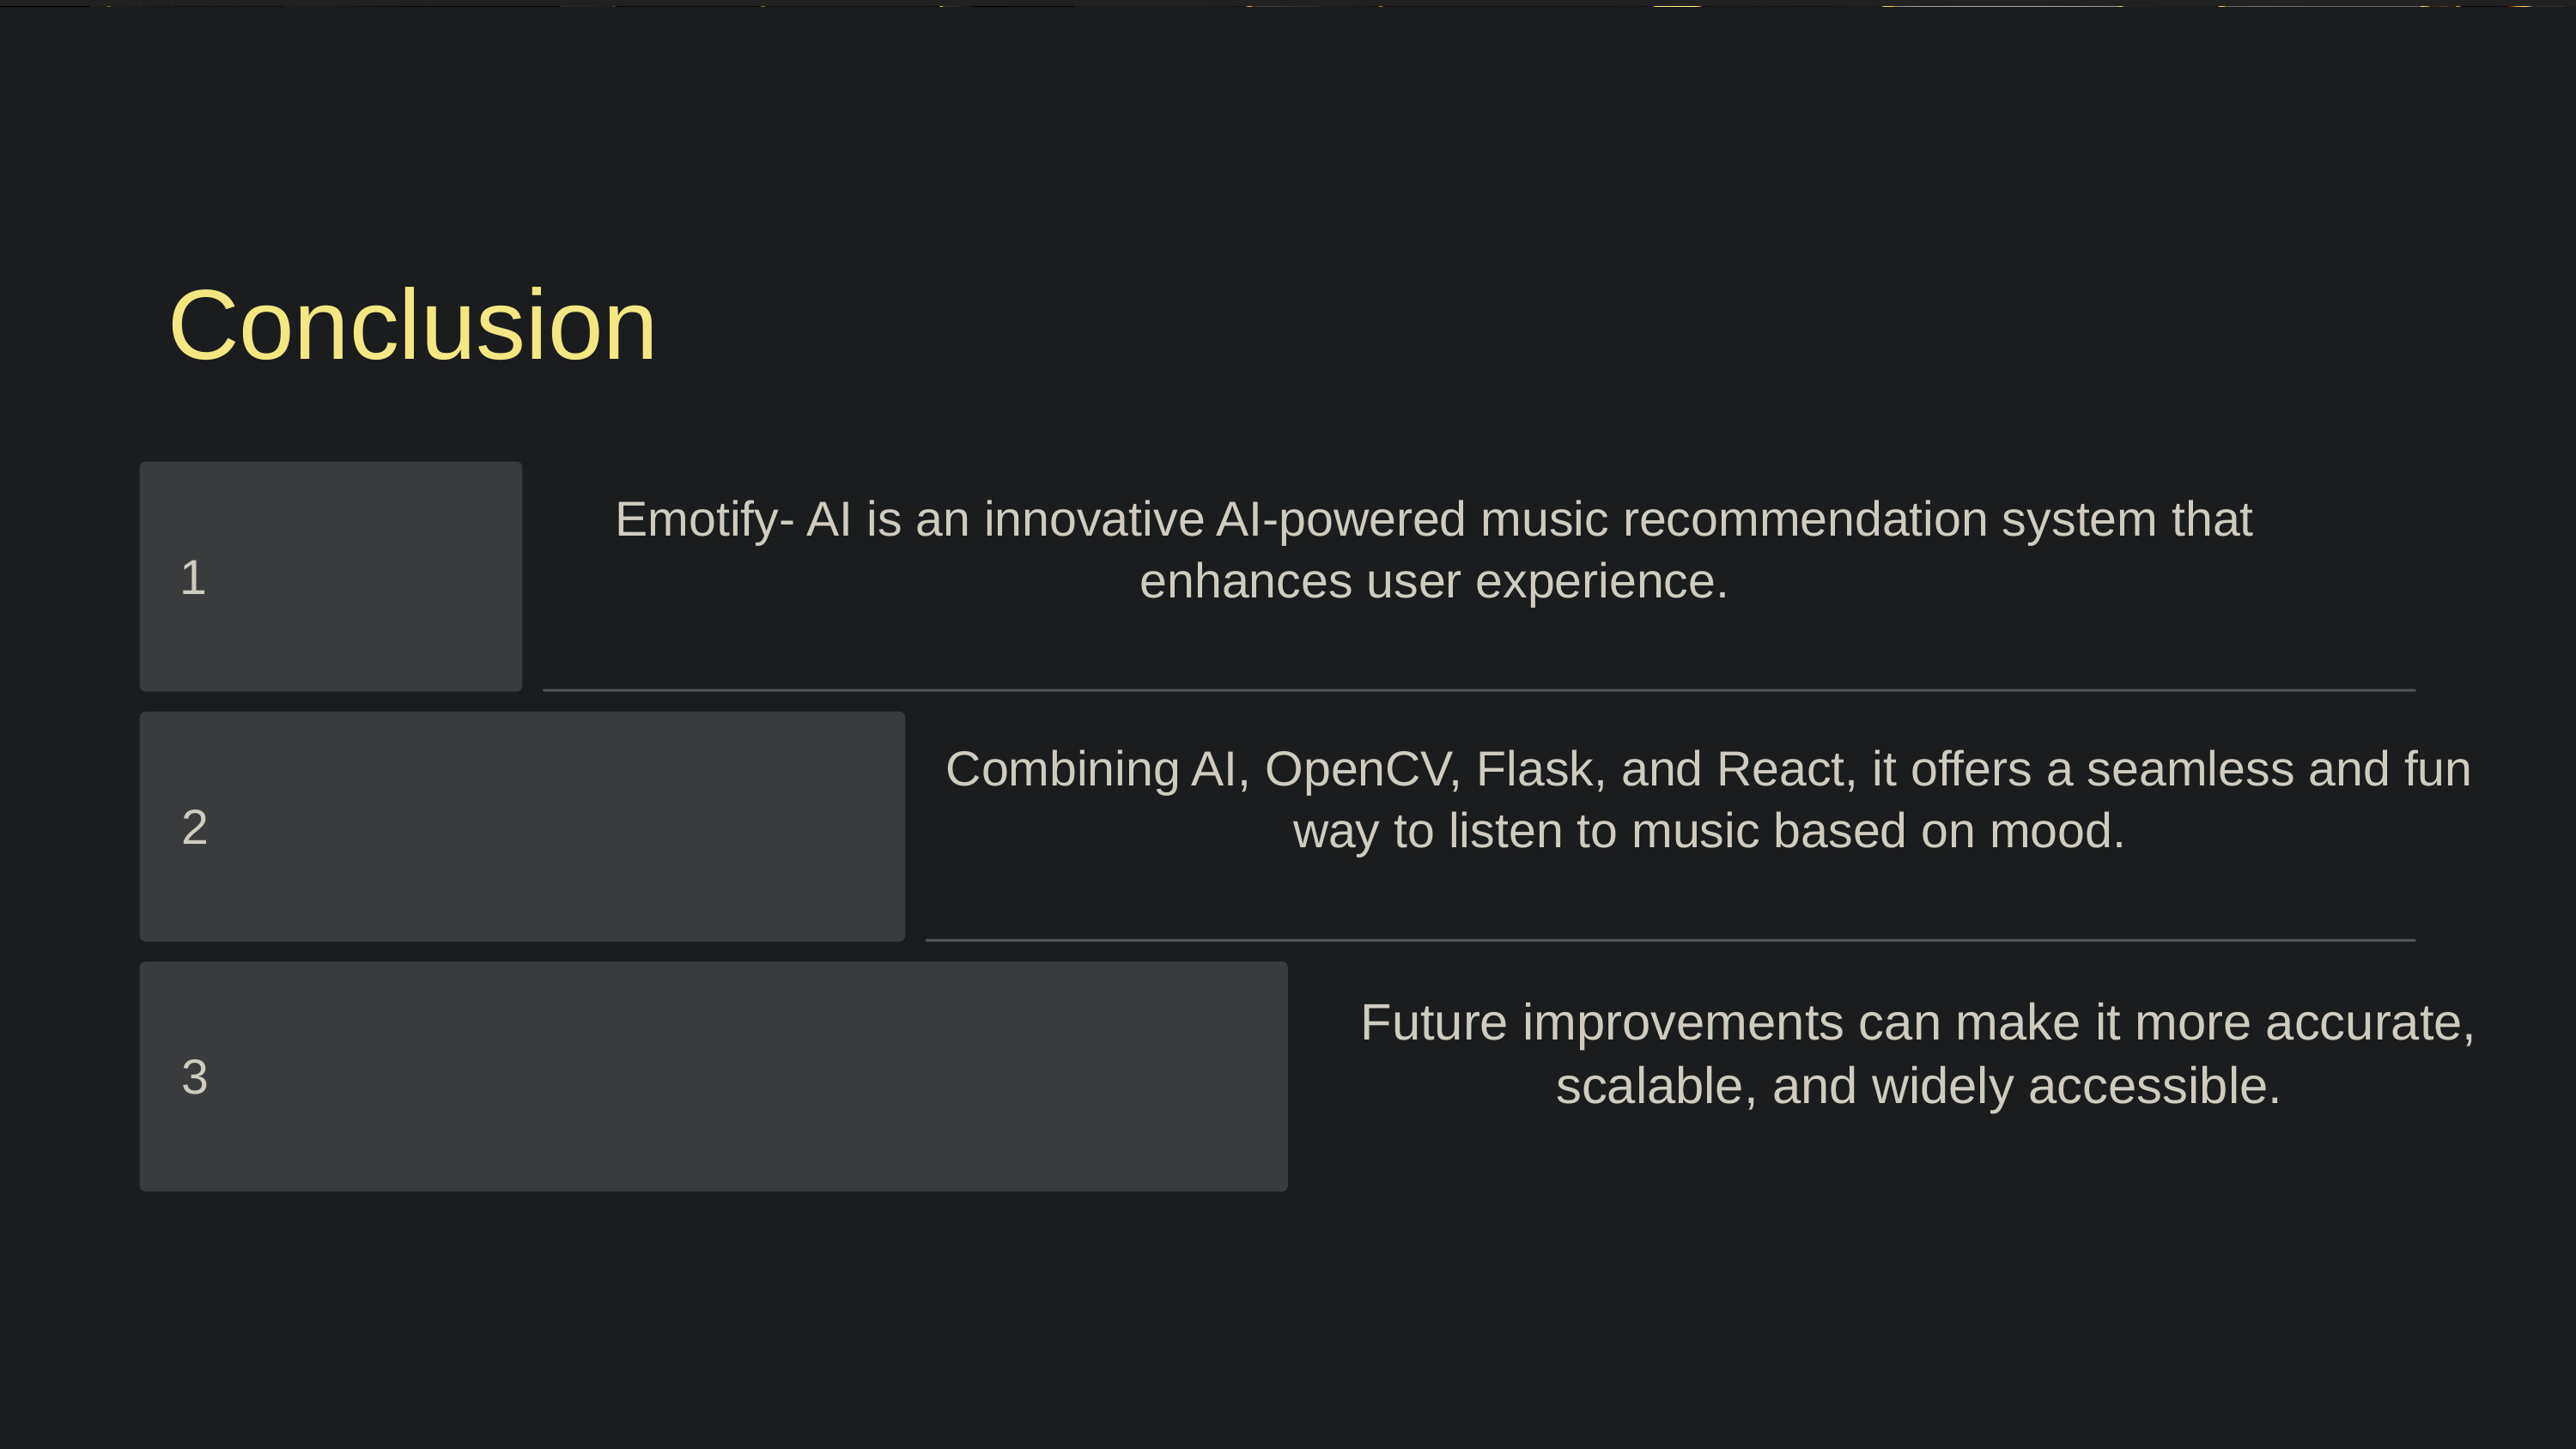

Conclusion

Emotify- AI is an innovative AI-powered music recommendation system that enhances user experience.

1

Combining AI, OpenCV, Flask, and React, it offers a seamless and fun way to listen to music based on mood.

2

Future improvements can make it more accurate, scalable, and widely accessible.

3